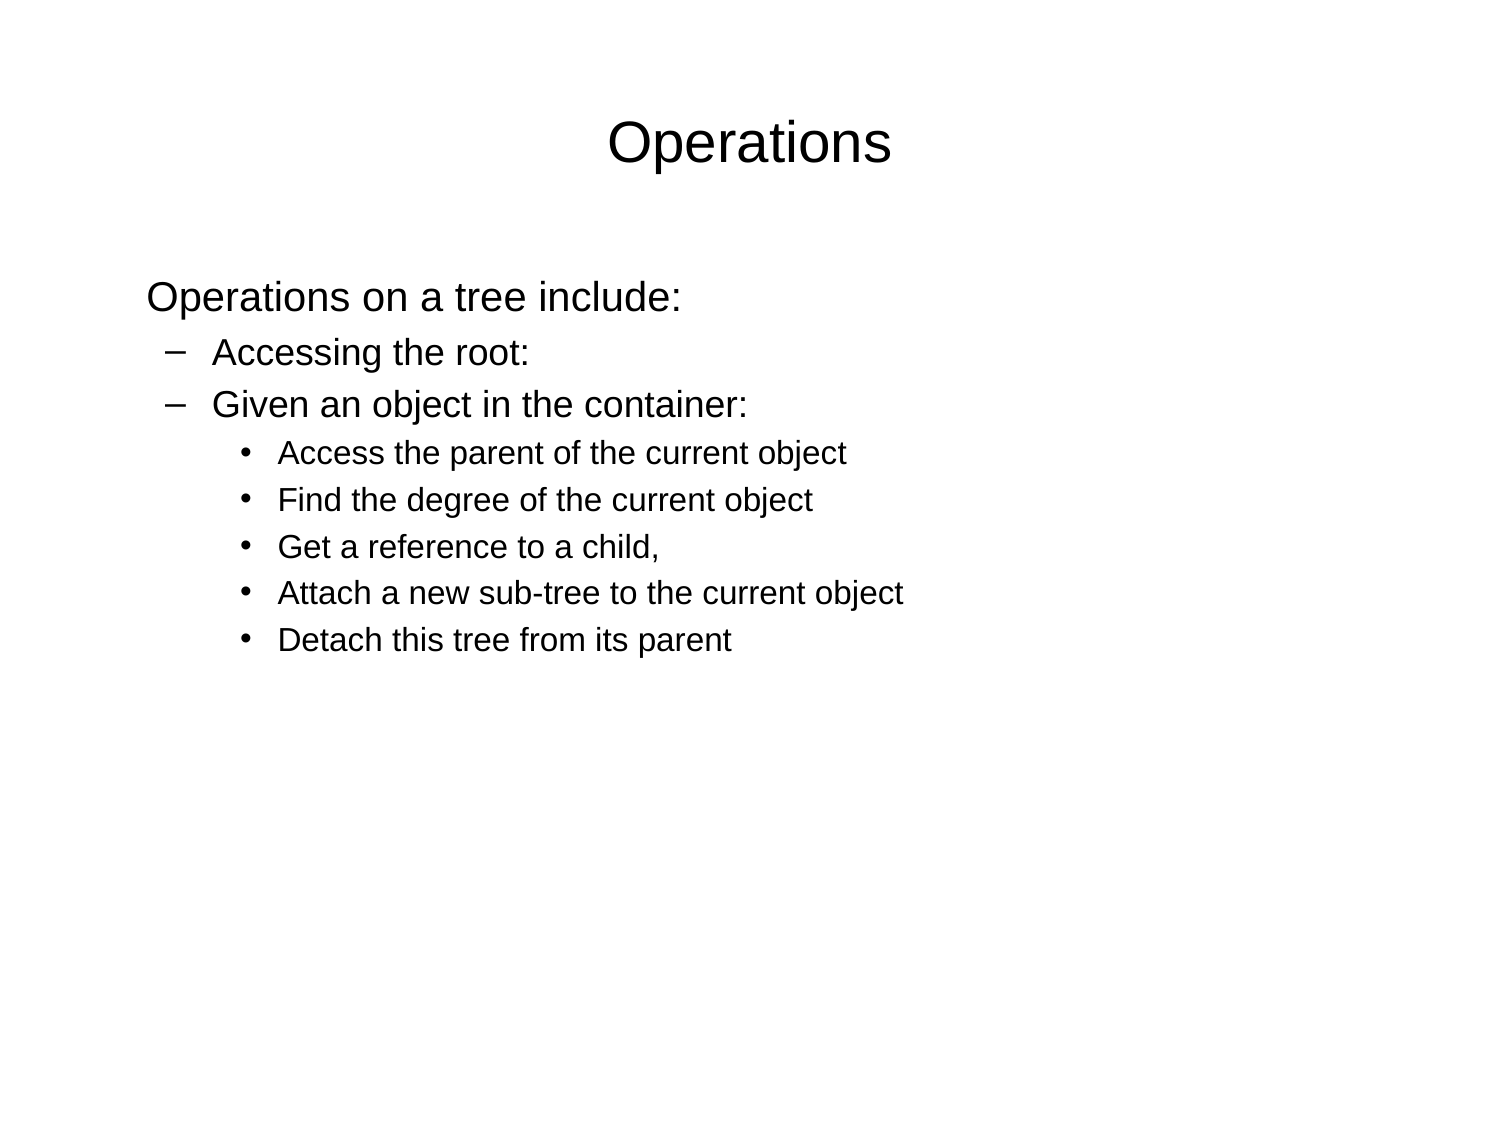

Operations
	Operations on a tree include:
Accessing the root:
Given an object in the container:
Access the parent of the current object
Find the degree of the current object
Get a reference to a child,
Attach a new sub-tree to the current object
Detach this tree from its parent